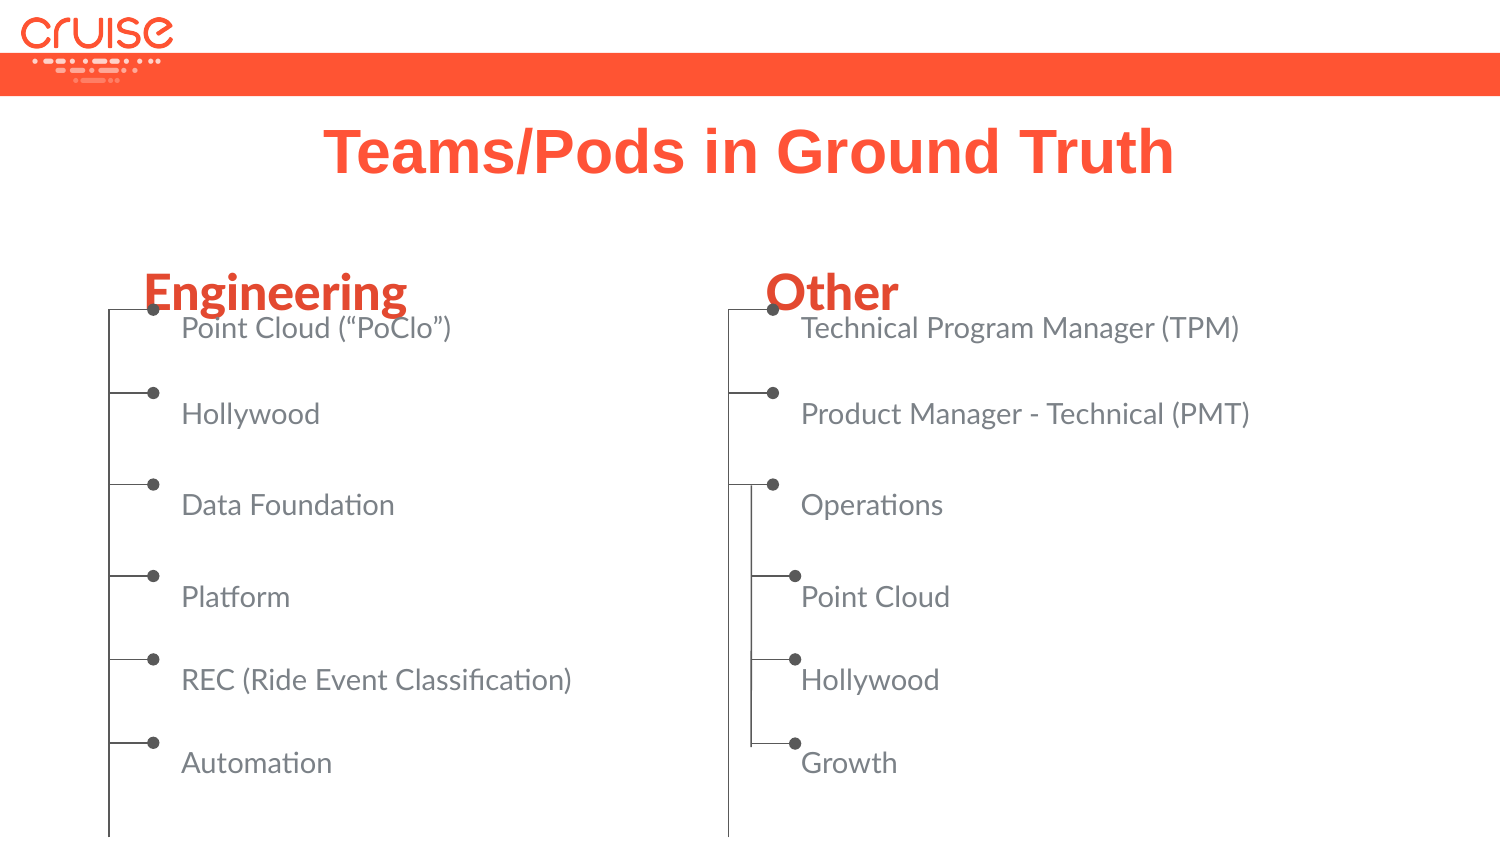

# Teams/Pods in Ground Truth
Engineering
Other
Point Cloud (“PoClo”)
Technical Program Manager (TPM)

Hollywood
Product Manager - Technical (PMT)
Data Foundation
Operations
Platform
Point Cloud
REC (Ride Event Classification)
Hollywood
Automation
Growth